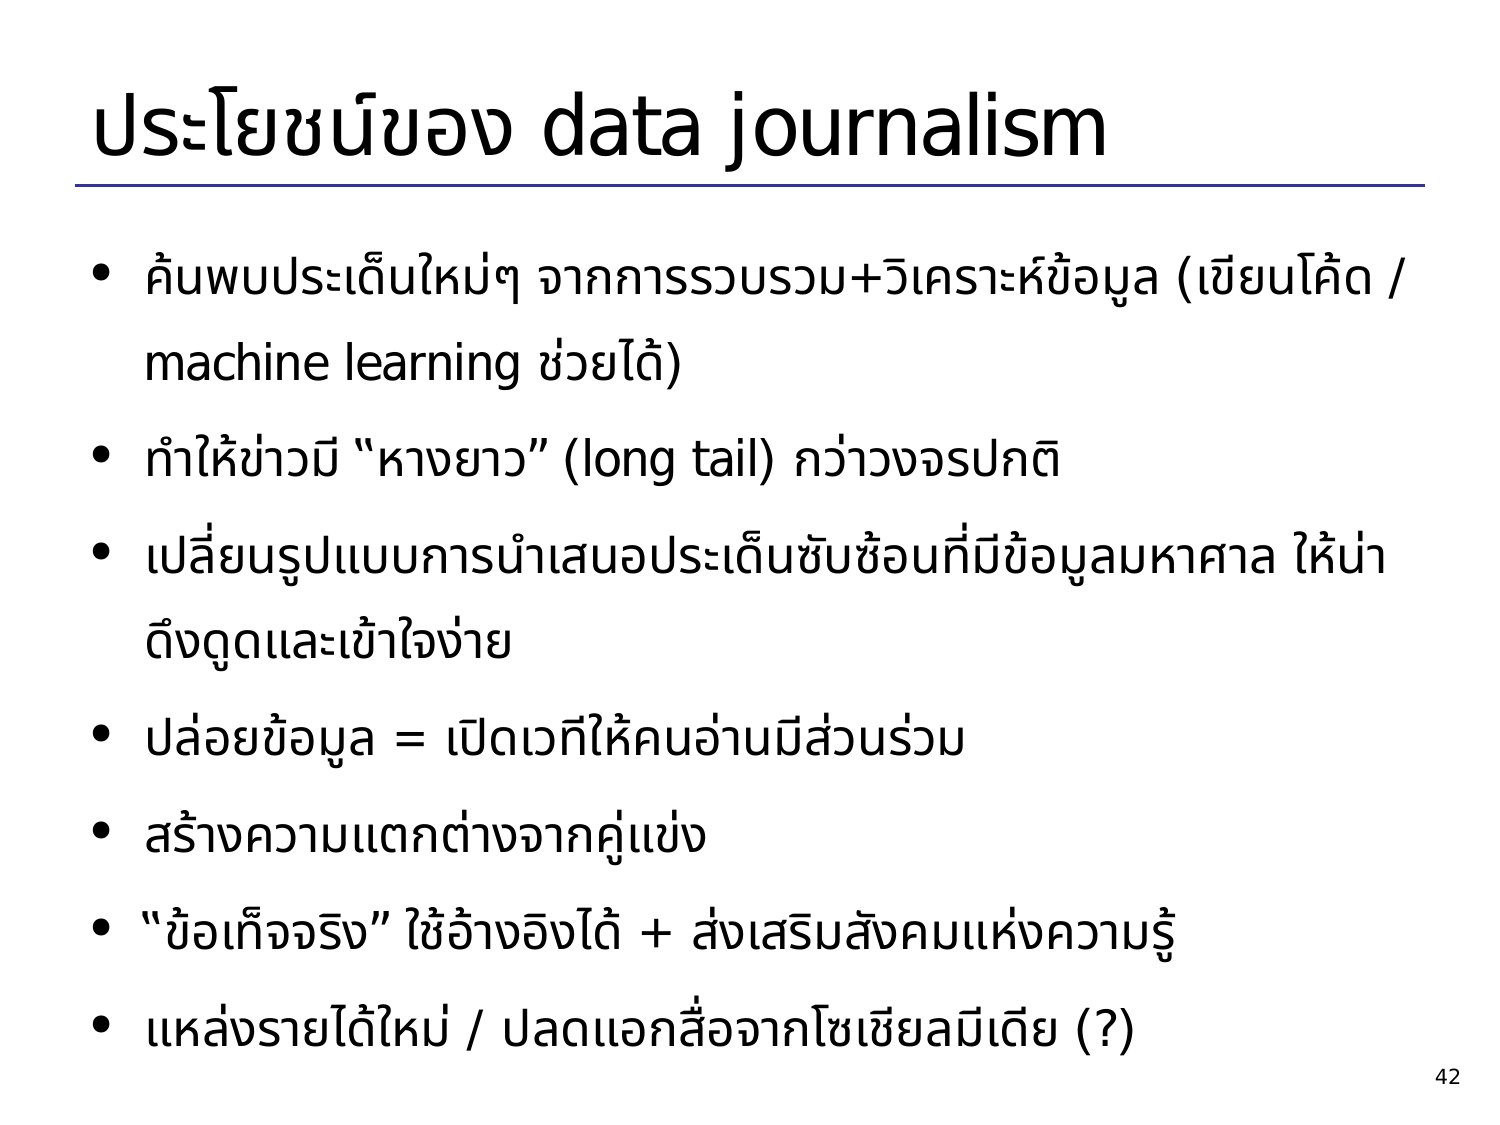

# ประโยชน์ของ data journalism
ค้นพบประเด็นใหม่ๆ จากการรวบรวม+วิเคราะห์ข้อมูล (เขียนโค้ด / machine learning ช่วยได้)
ทำให้ข่าวมี “หางยาว” (long tail) กว่าวงจรปกติ
เปลี่ยนรูปแบบการนำเสนอประเด็นซับซ้อนที่มีข้อมูลมหาศาล ให้น่าดึงดูดและเข้าใจง่าย
ปล่อยข้อมูล = เปิดเวทีให้คนอ่านมีส่วนร่วม
สร้างความแตกต่างจากคู่แข่ง
“ข้อเท็จจริง” ใช้อ้างอิงได้ + ส่งเสริมสังคมแห่งความรู้
แหล่งรายได้ใหม่ / ปลดแอกสื่อจากโซเชียลมีเดีย (?)
42